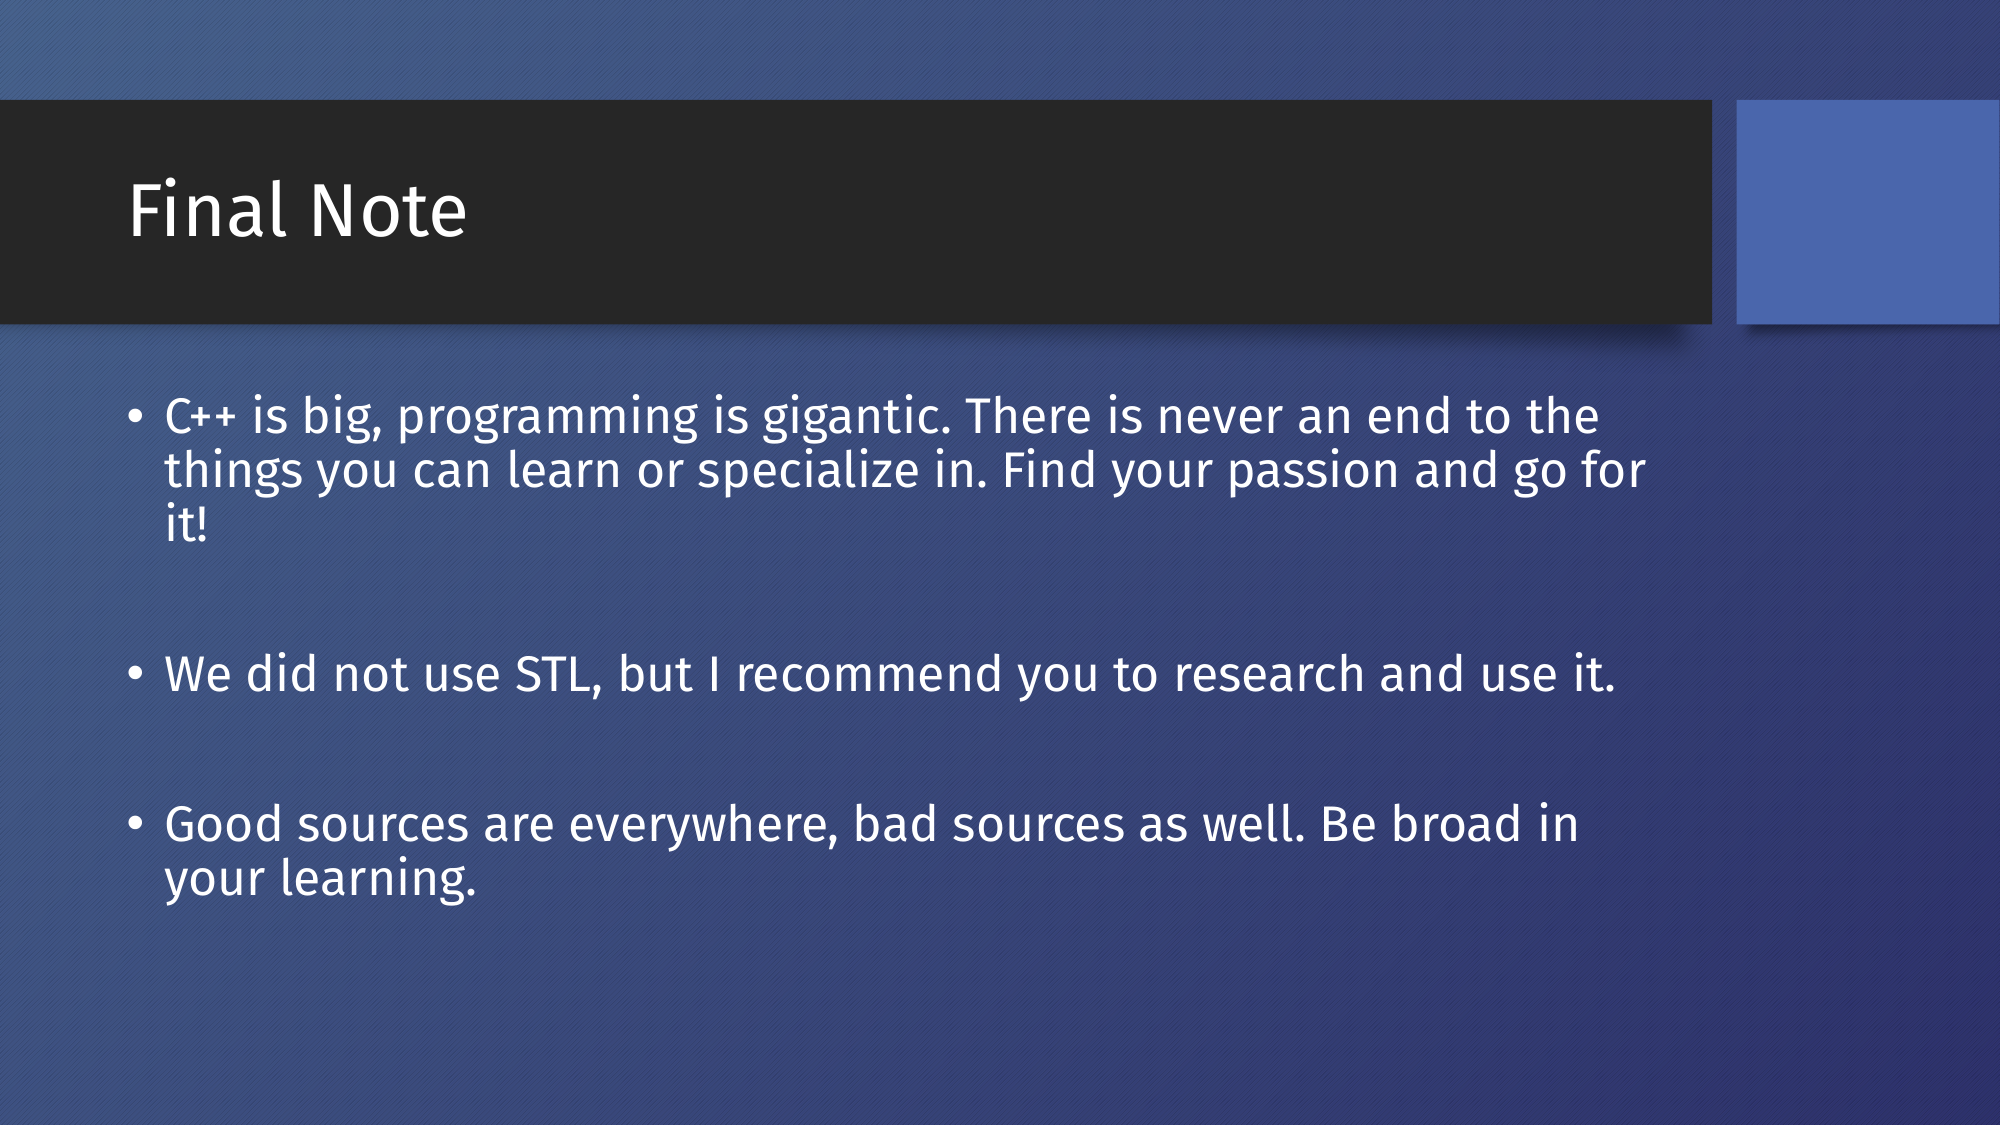

# Final Note
C++ is big, programming is gigantic. There is never an end to the things you can learn or specialize in. Find your passion and go for it!

We did not use STL, but I recommend you to research and use it.

Good sources are everywhere, bad sources as well. Be broad in your learning.